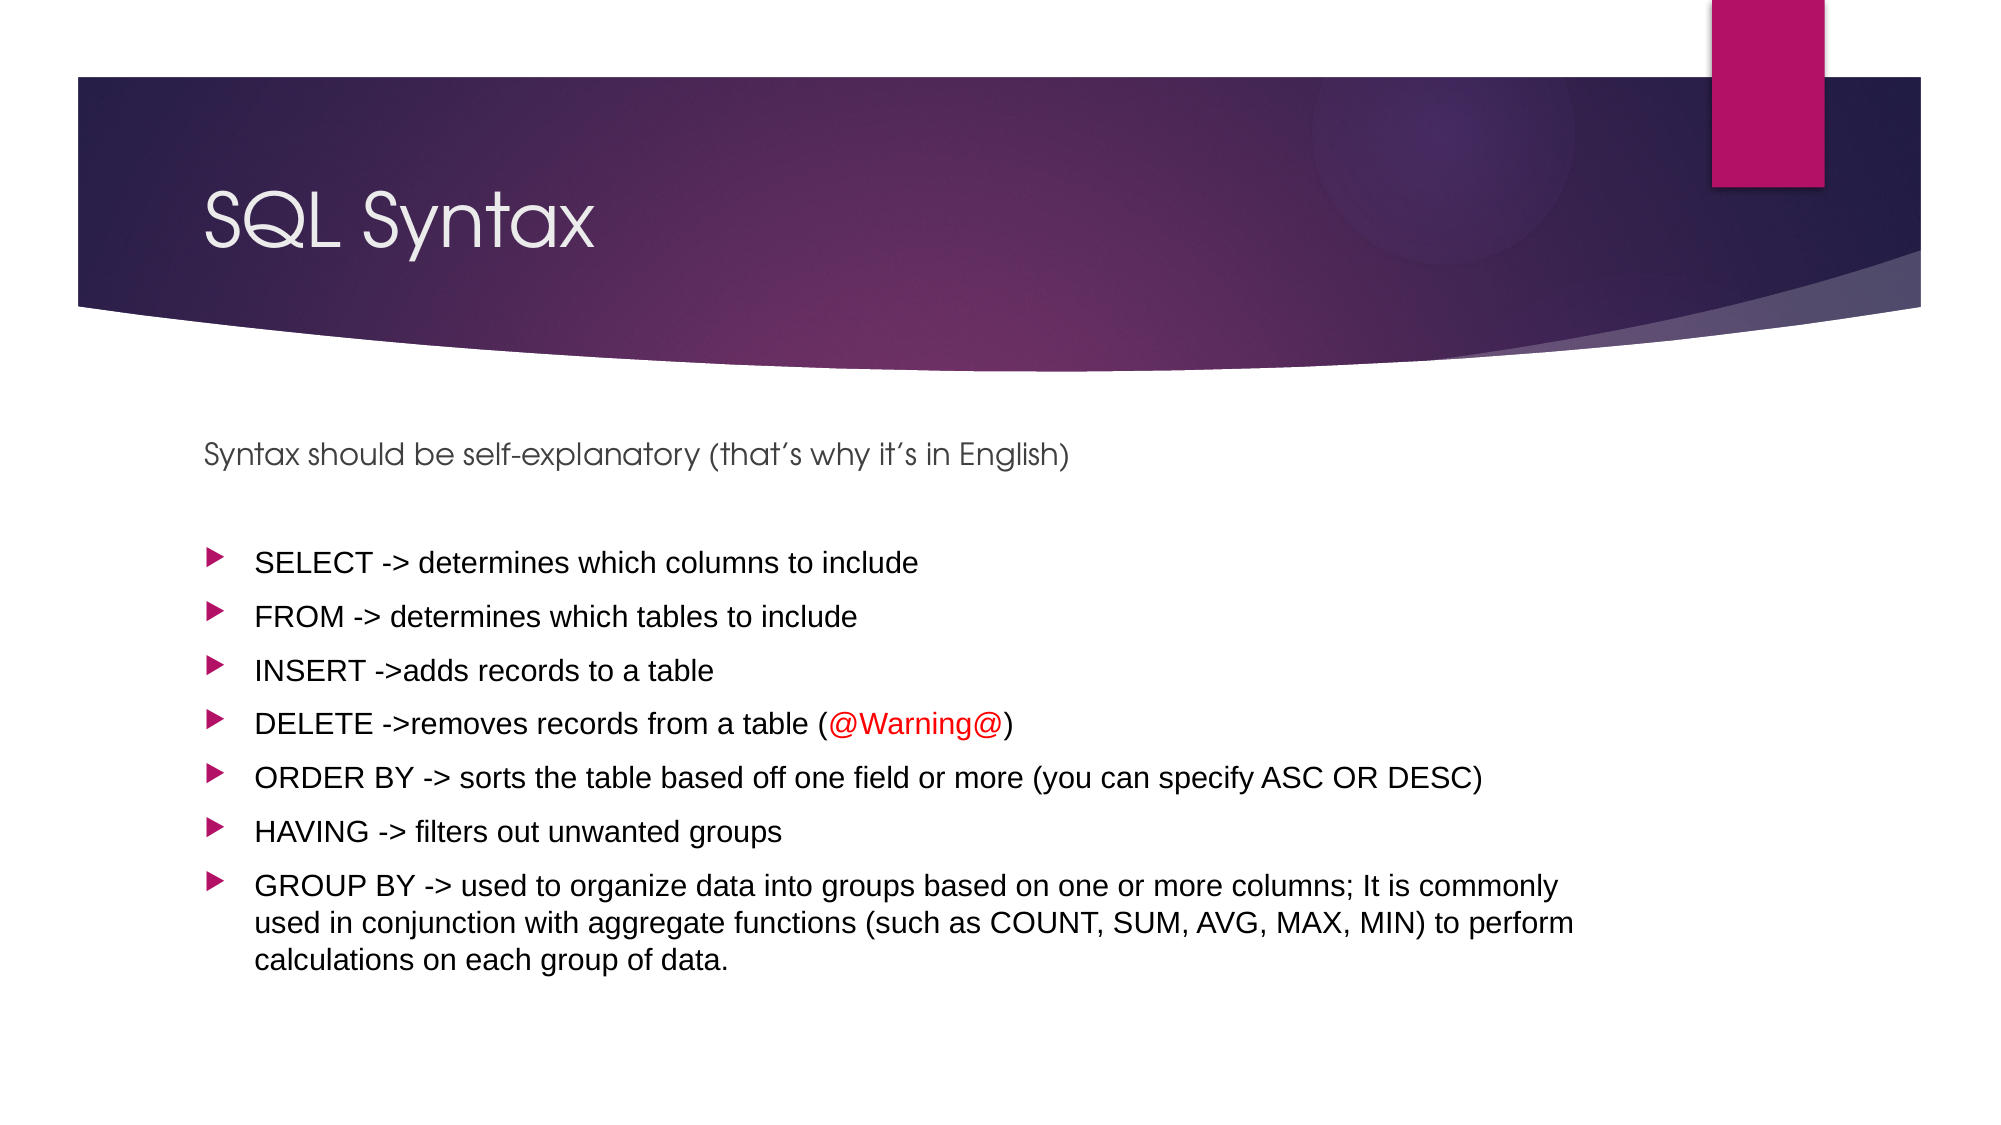

# SQL Syntax
Syntax should be self-explanatory (that’s why it’s in English)

SELECT -> determines which columns to include
FROM -> determines which tables to include
INSERT ->adds records to a table
DELETE ->removes records from a table (@Warning@)
ORDER BY -> sorts the table based off one field or more (you can specify ASC OR DESC)
HAVING -> filters out unwanted groups
GROUP BY -> used to organize data into groups based on one or more columns; It is commonly used in conjunction with aggregate functions (such as COUNT, SUM, AVG, MAX, MIN) to perform calculations on each group of data.